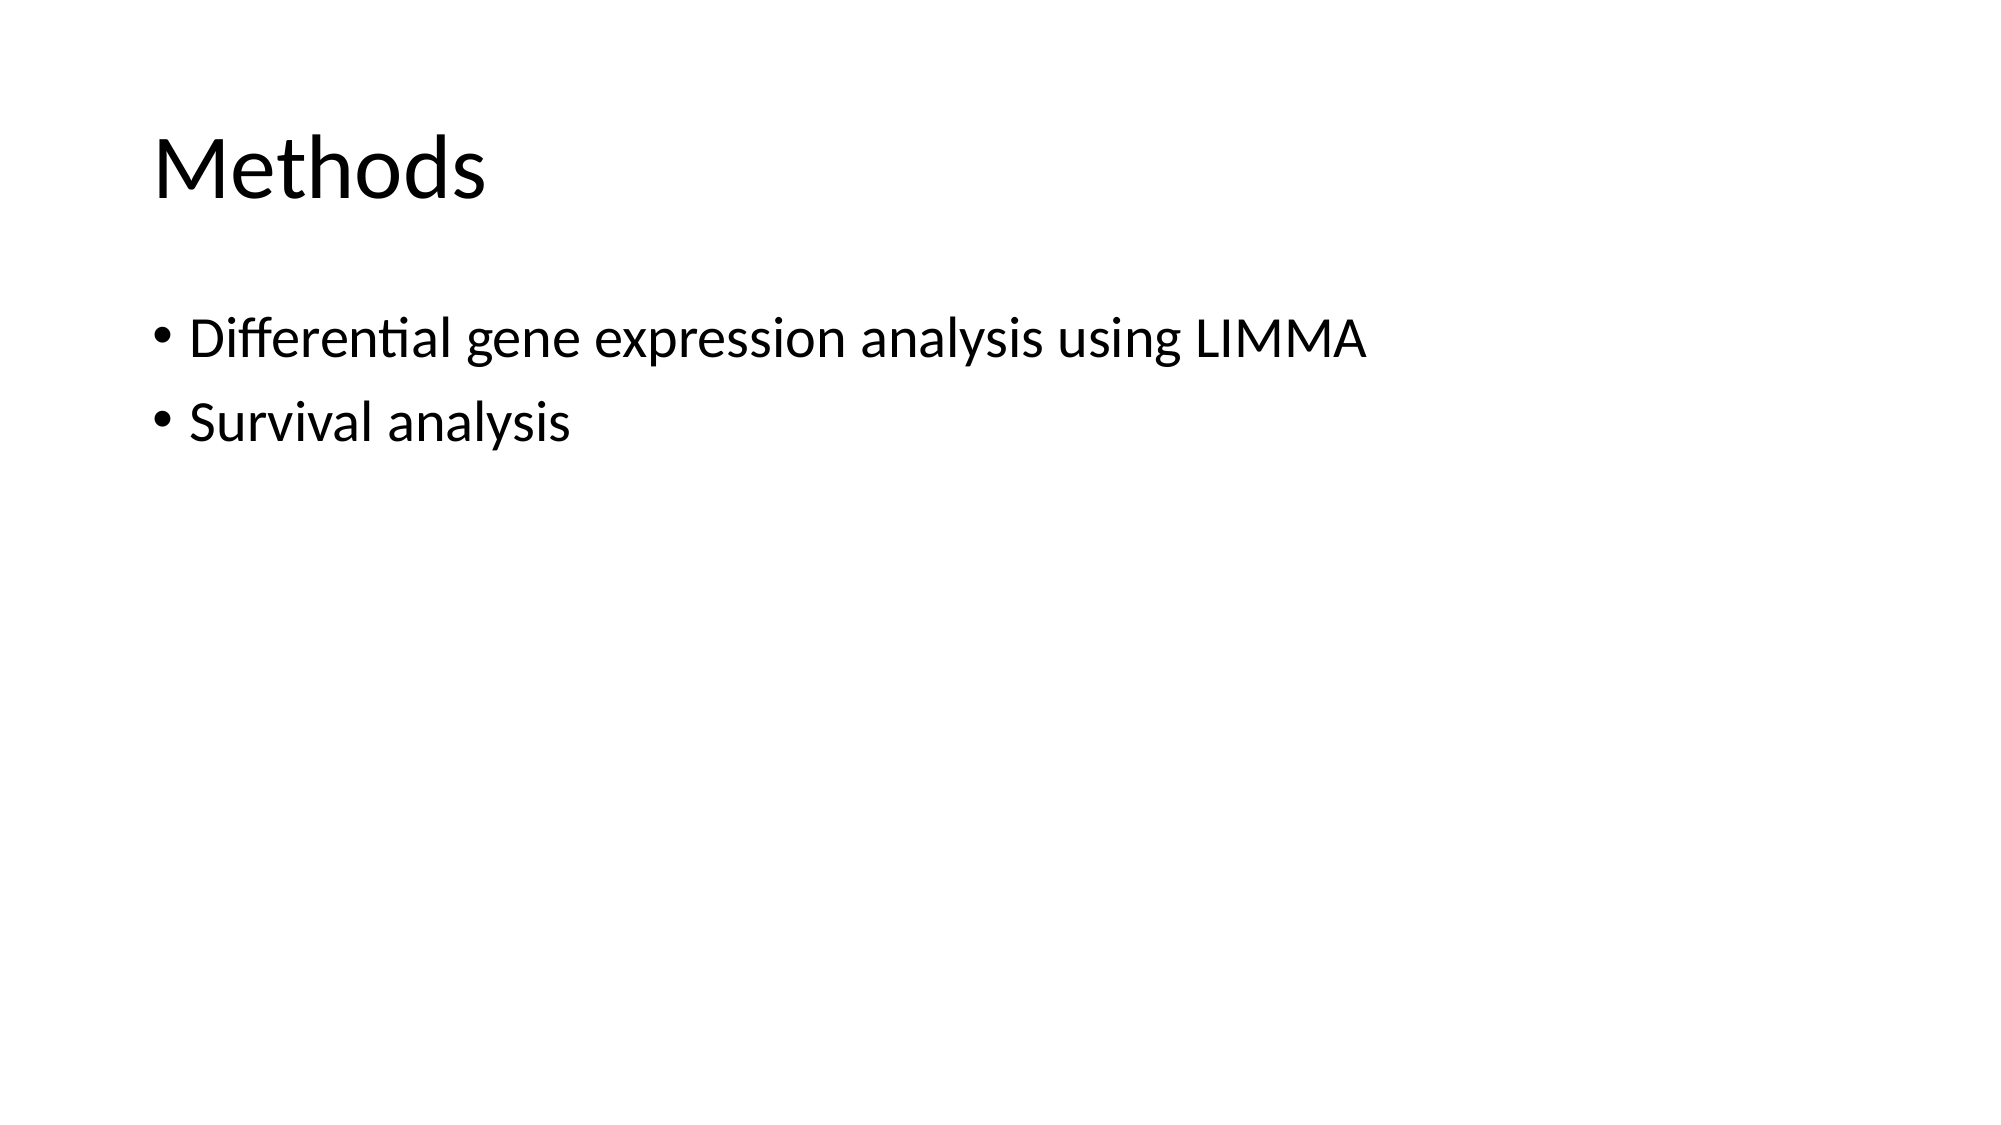

# Methods
Differential gene expression analysis using LIMMA
Survival analysis